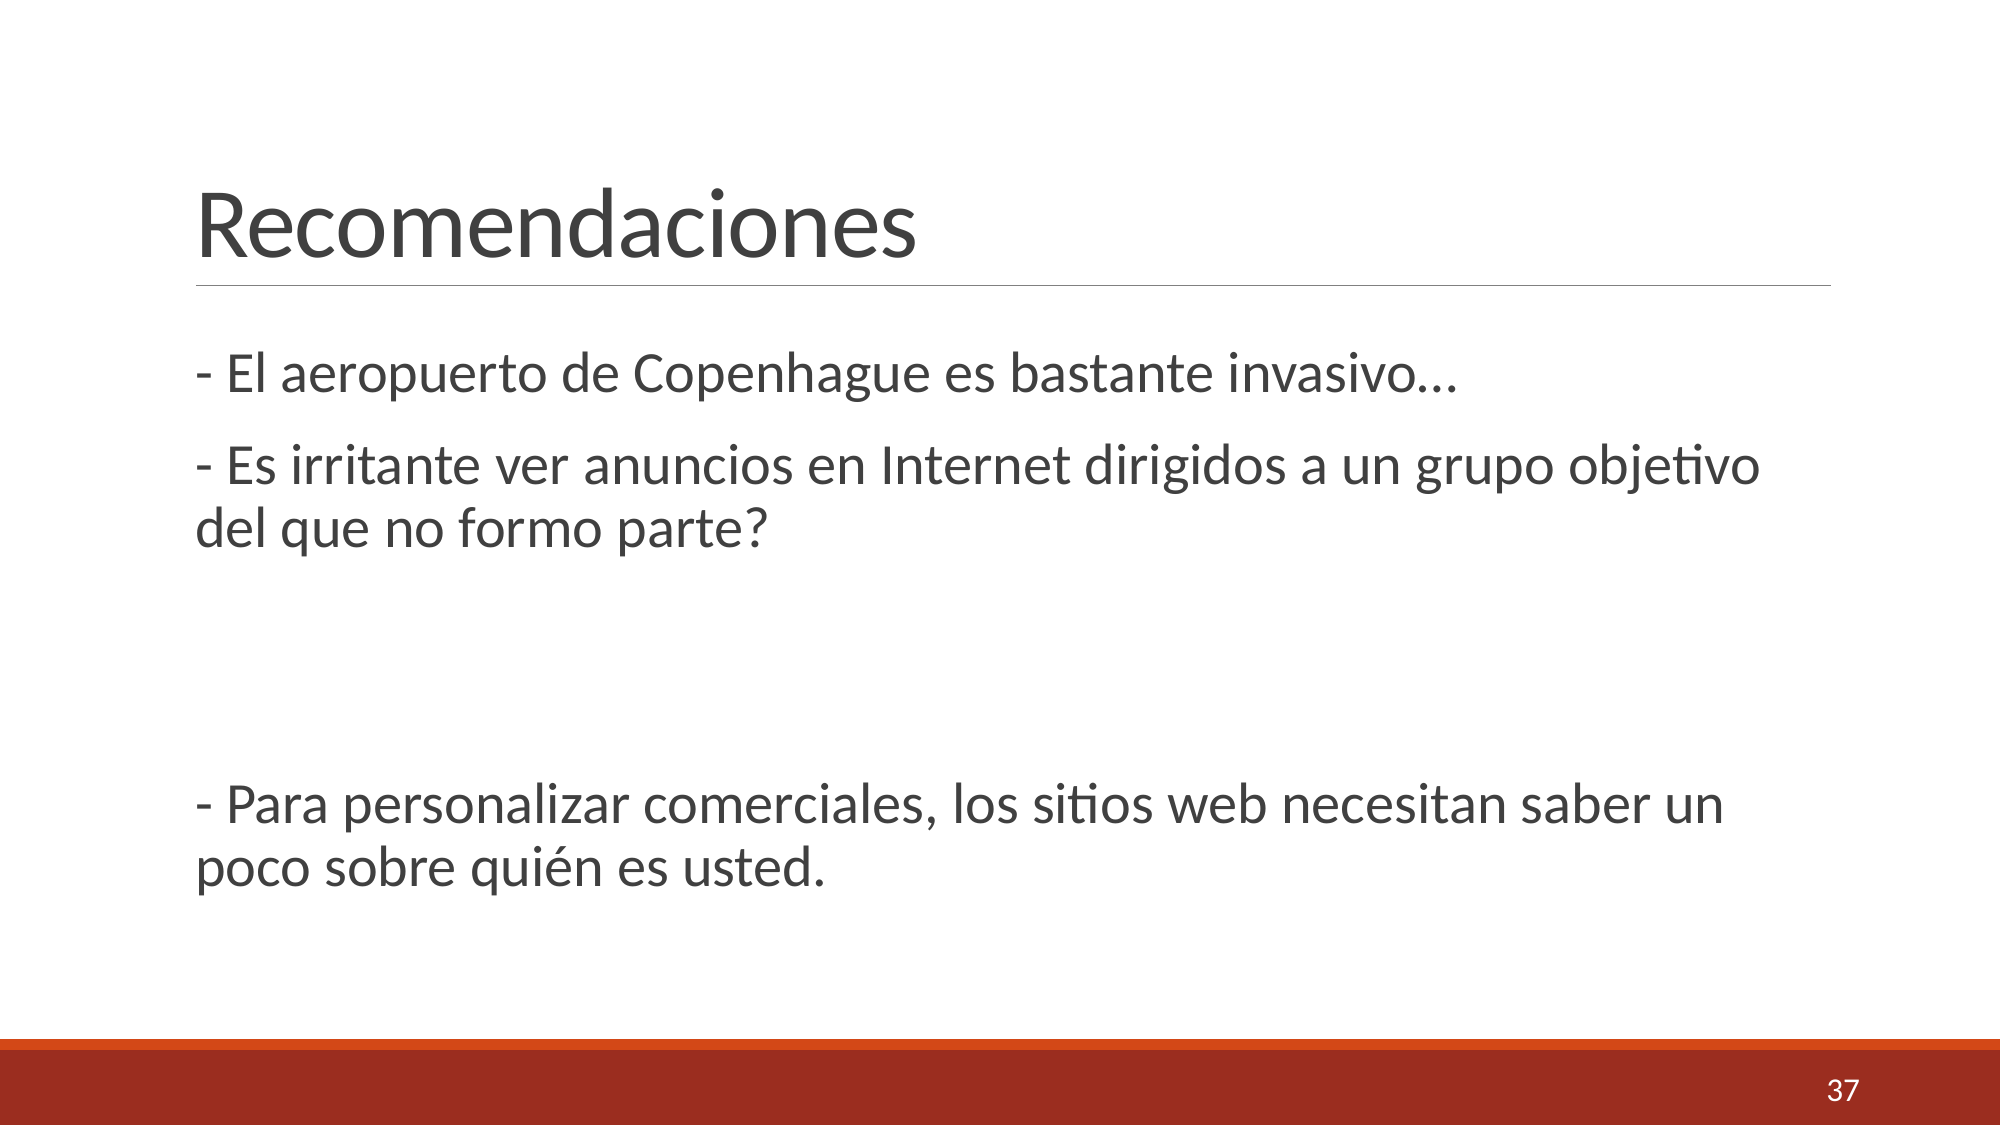

# Recomendaciones
- El aeropuerto de Copenhague es bastante invasivo…
- Es irritante ver anuncios en Internet dirigidos a un grupo objetivo del que no formo parte?

- Para personalizar comerciales, los sitios web necesitan saber un poco sobre quién es usted.

37